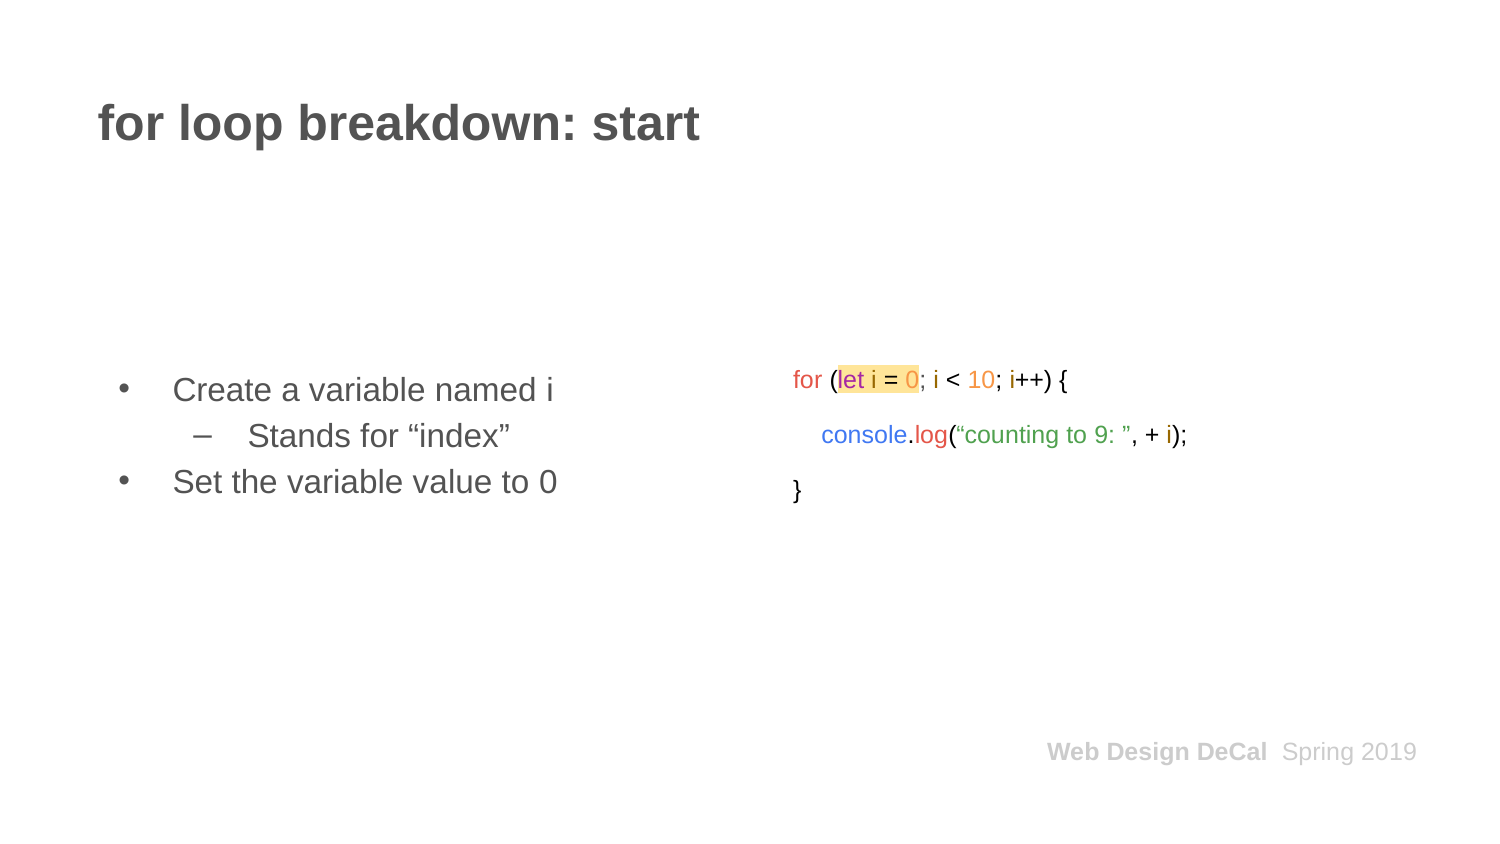

# for loop breakdown: start
Create a variable named i
Stands for “index”
Set the variable value to 0
for (let i = 0; i < 10; i++) {
    console.log(“counting to 9: ”, + i);
}